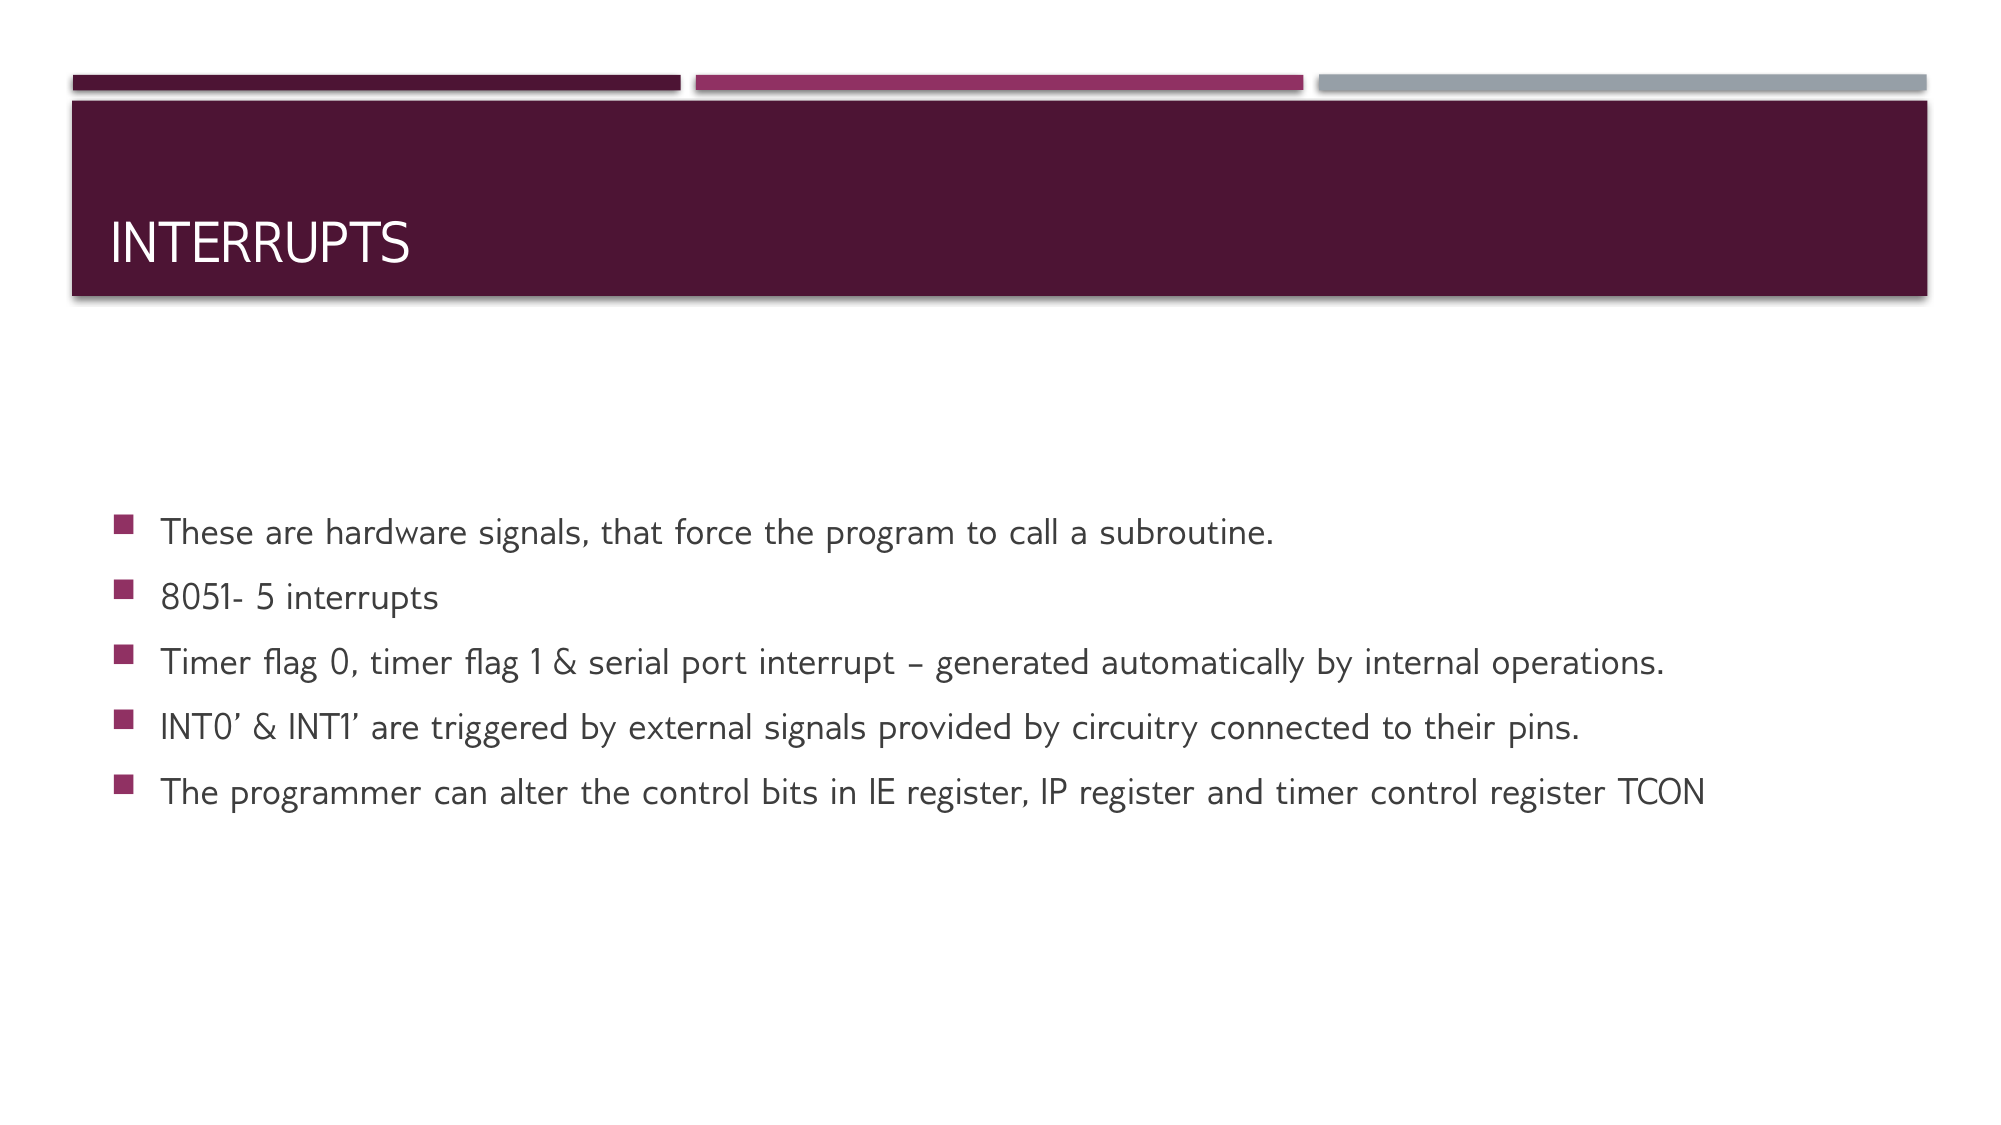

# interrupts
These are hardware signals, that force the program to call a subroutine.
8051- 5 interrupts
Timer flag 0, timer flag 1 & serial port interrupt – generated automatically by internal operations.
INT0’ & INT1’ are triggered by external signals provided by circuitry connected to their pins.
The programmer can alter the control bits in IE register, IP register and timer control register TCON